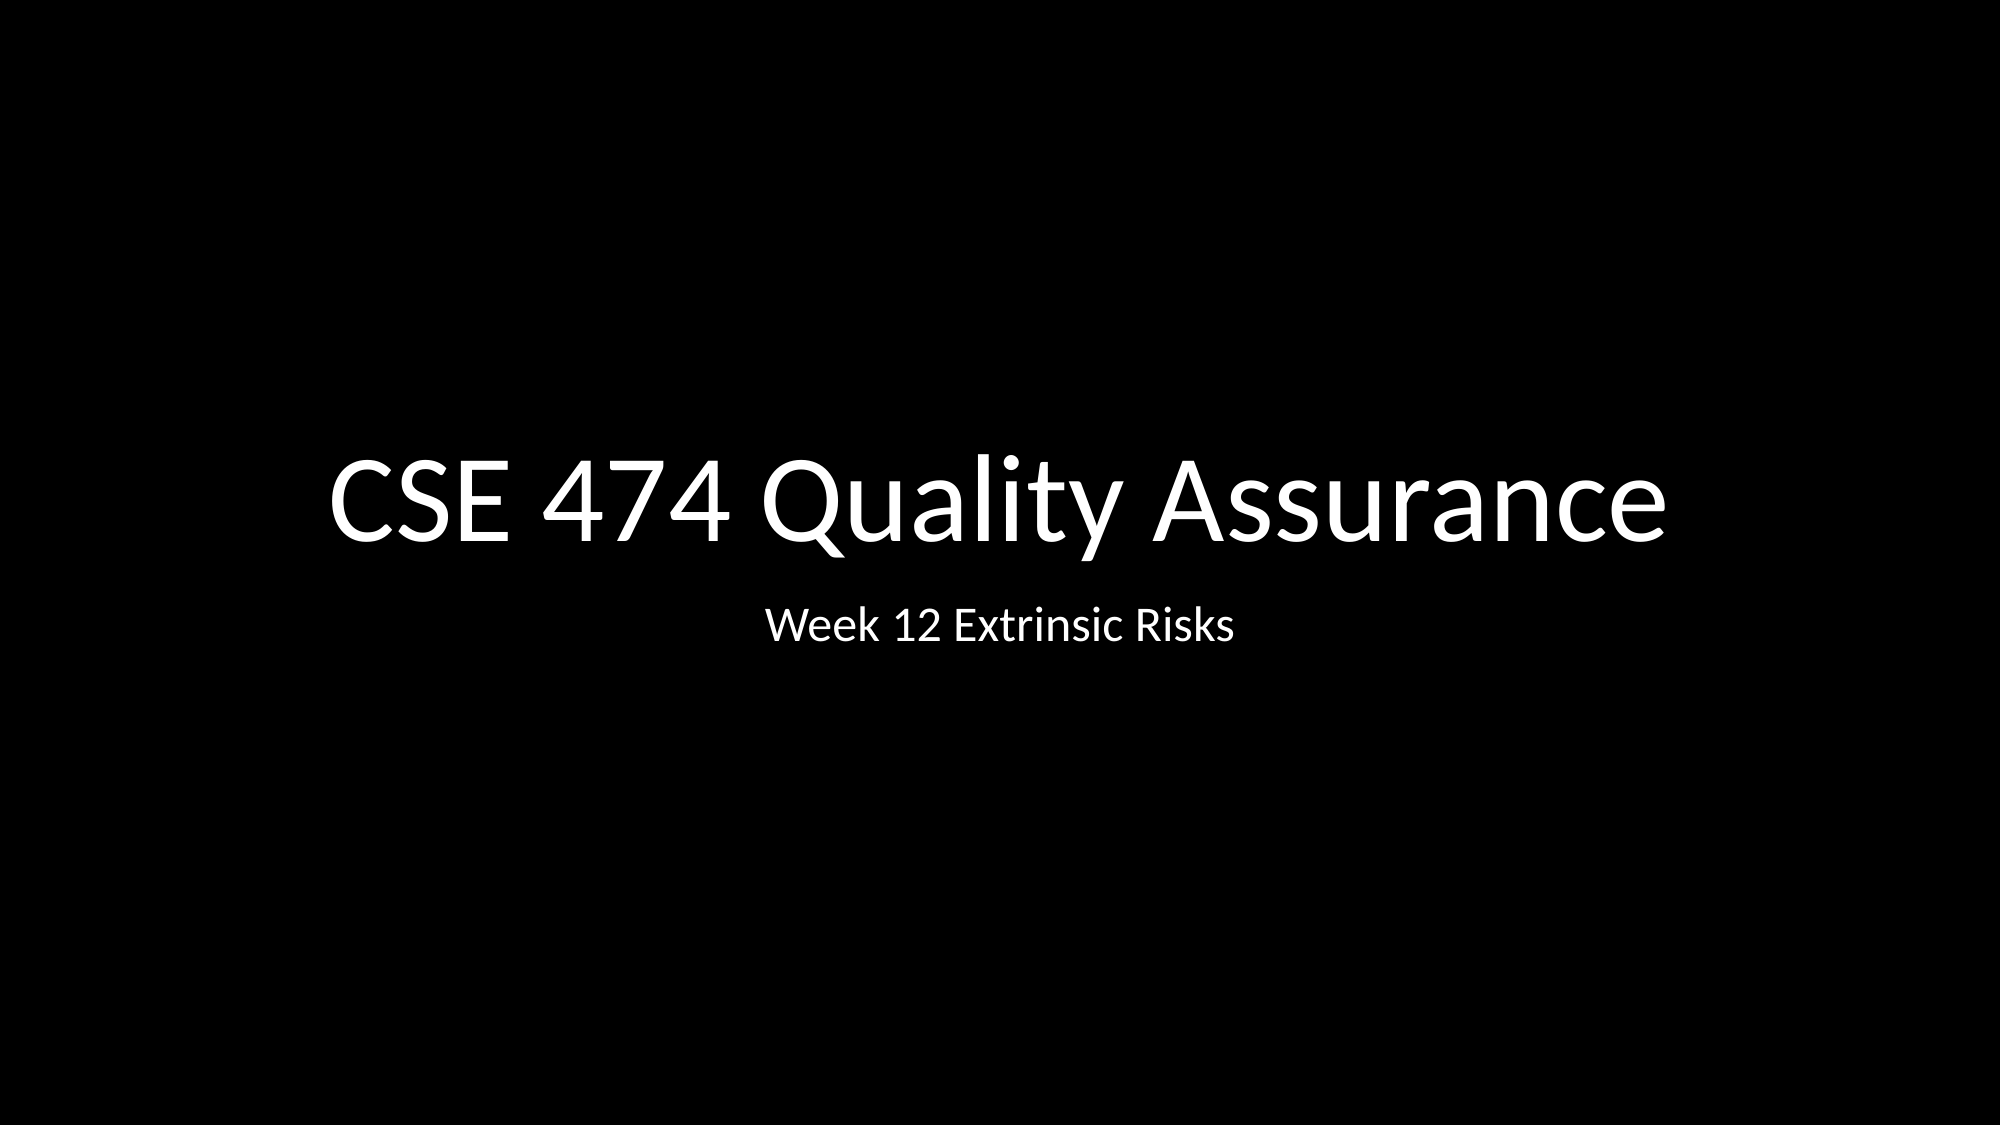

# CSE 474 Quality Assurance
Week 12 Extrinsic Risks